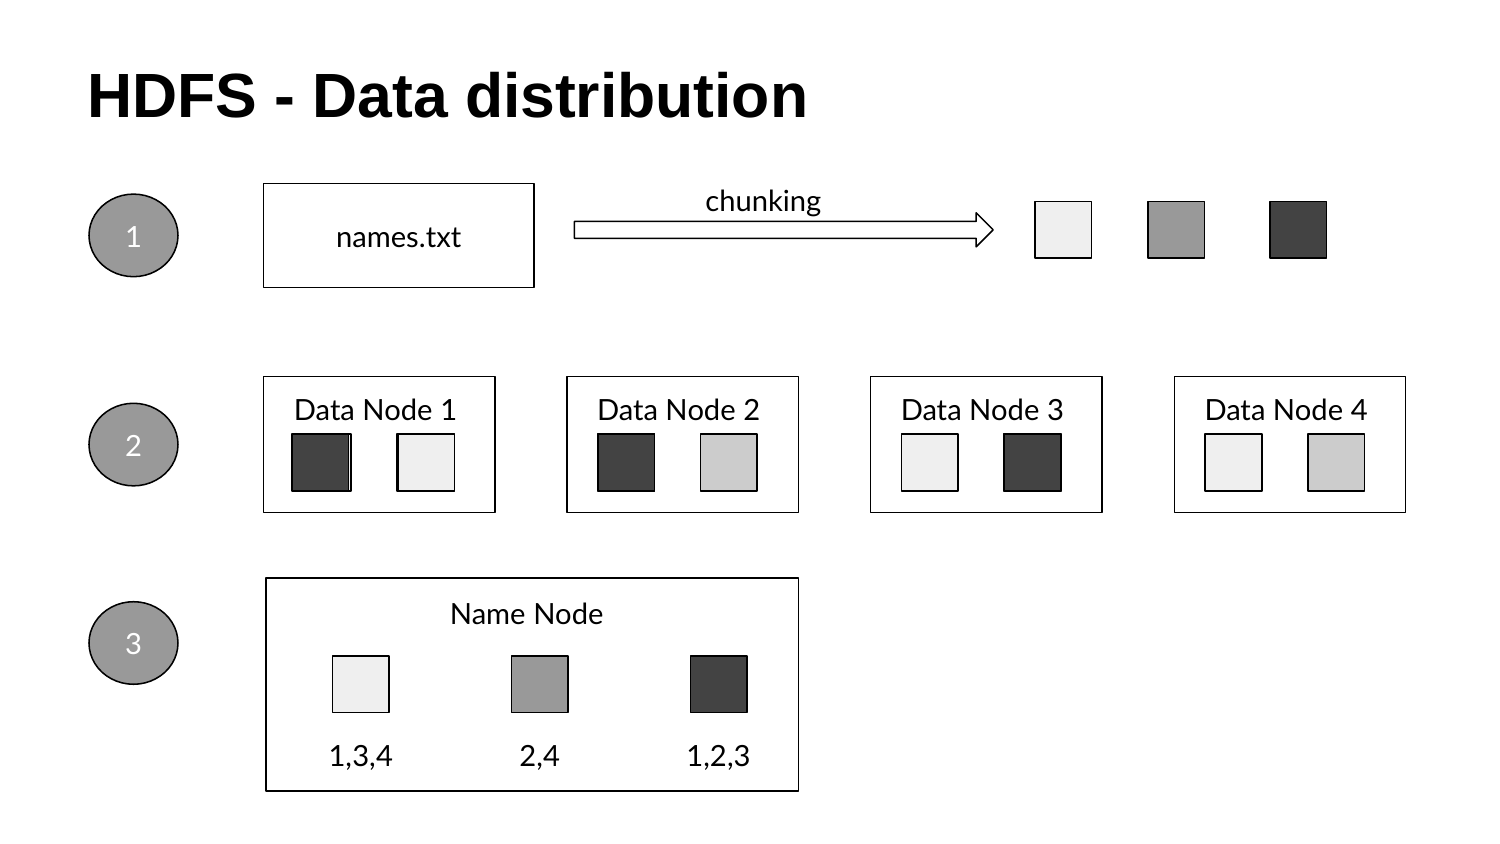

HDFS - Data distribution
chunking
names.txt

1

Data Node 1

Data Node 2

Data Node 3

Data Node 4

2

Name Node

3

1,3,4
2,4
1,2,3